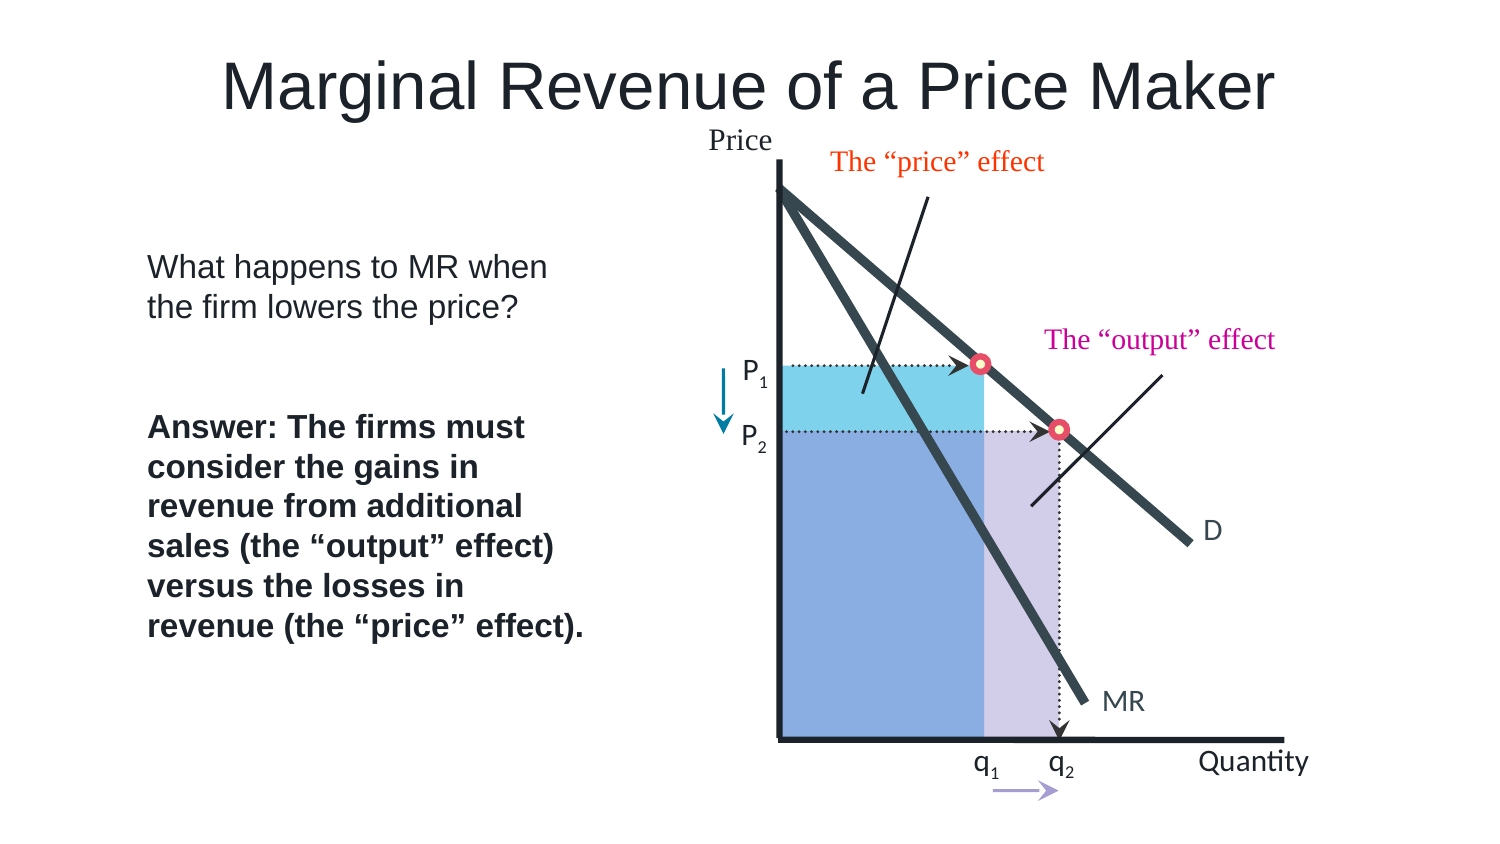

# Marginal Revenue of a Price Maker
Price
The “price” effect

What happens to MR when the firm lowers the price?

Answer: The firms must consider the gains in revenue from additional sales (the “output” effect) versus the losses in revenue (the “price” effect).
The “output” effect

P1

P2

D
MR
q2
q1

Quantity